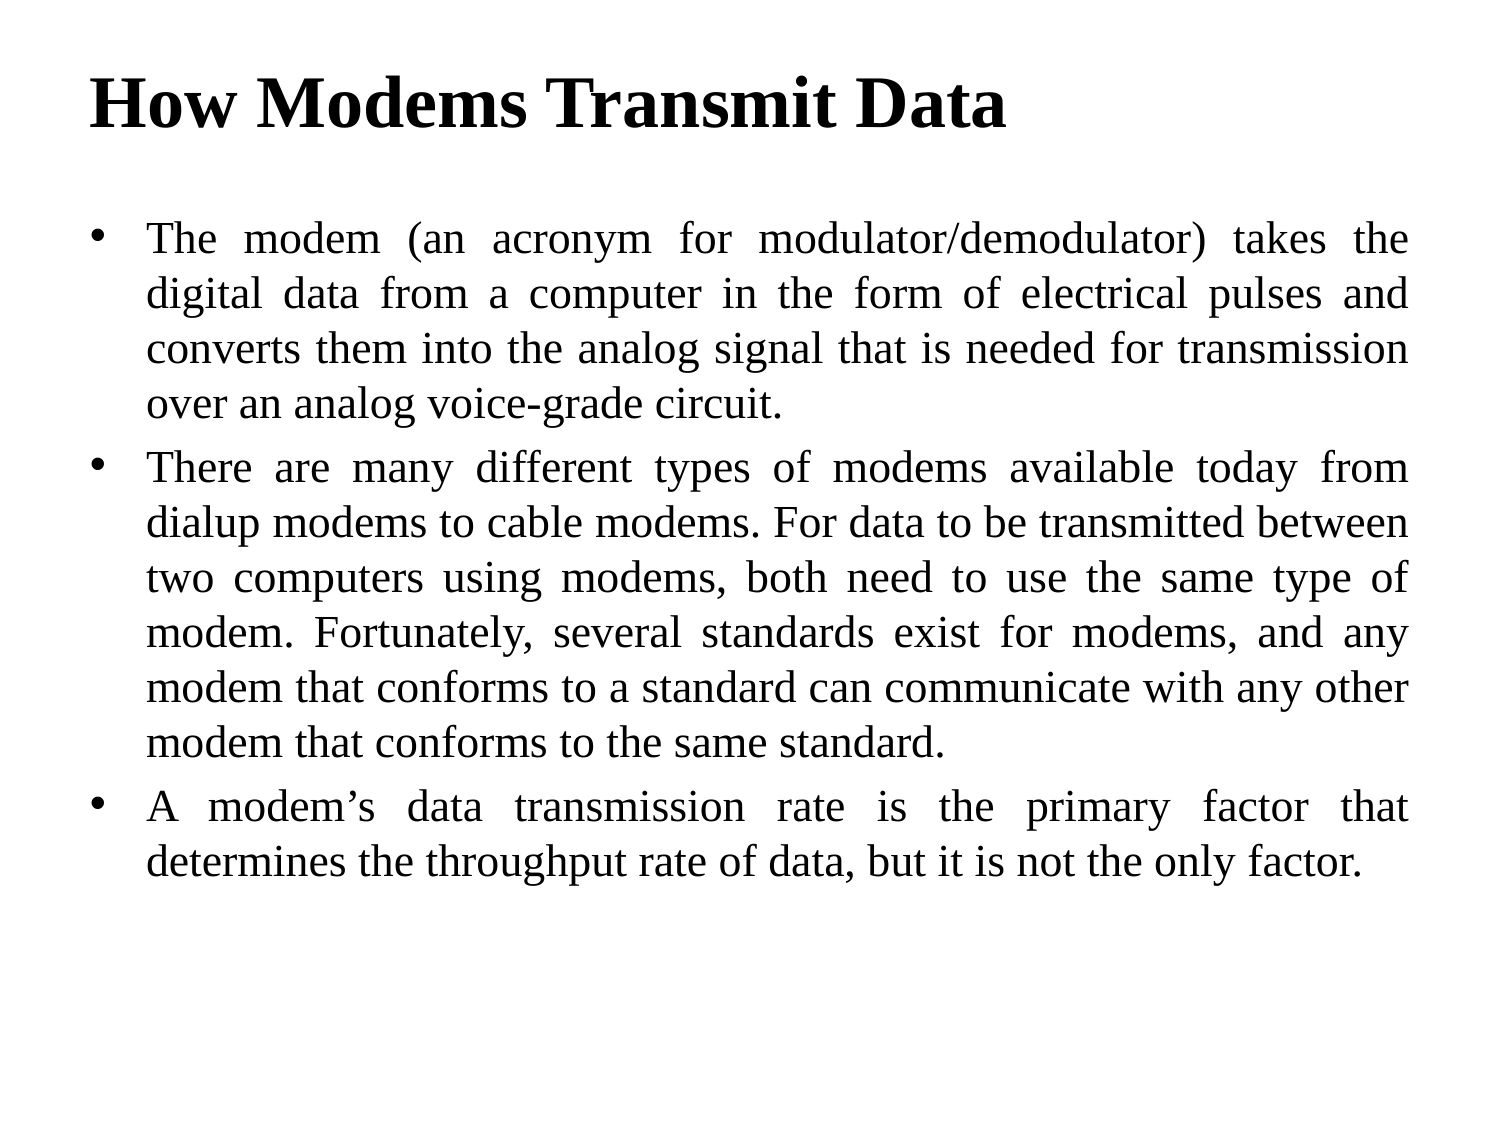

# How Modems Transmit Data
The modem (an acronym for modulator/demodulator) takes the digital data from a computer in the form of electrical pulses and converts them into the analog signal that is needed for transmission over an analog voice-grade circuit.
There are many different types of modems available today from dialup modems to cable modems. For data to be transmitted between two computers using modems, both need to use the same type of modem. Fortunately, several standards exist for modems, and any modem that conforms to a standard can communicate with any other modem that conforms to the same standard.
A modem’s data transmission rate is the primary factor that determines the throughput rate of data, but it is not the only factor.